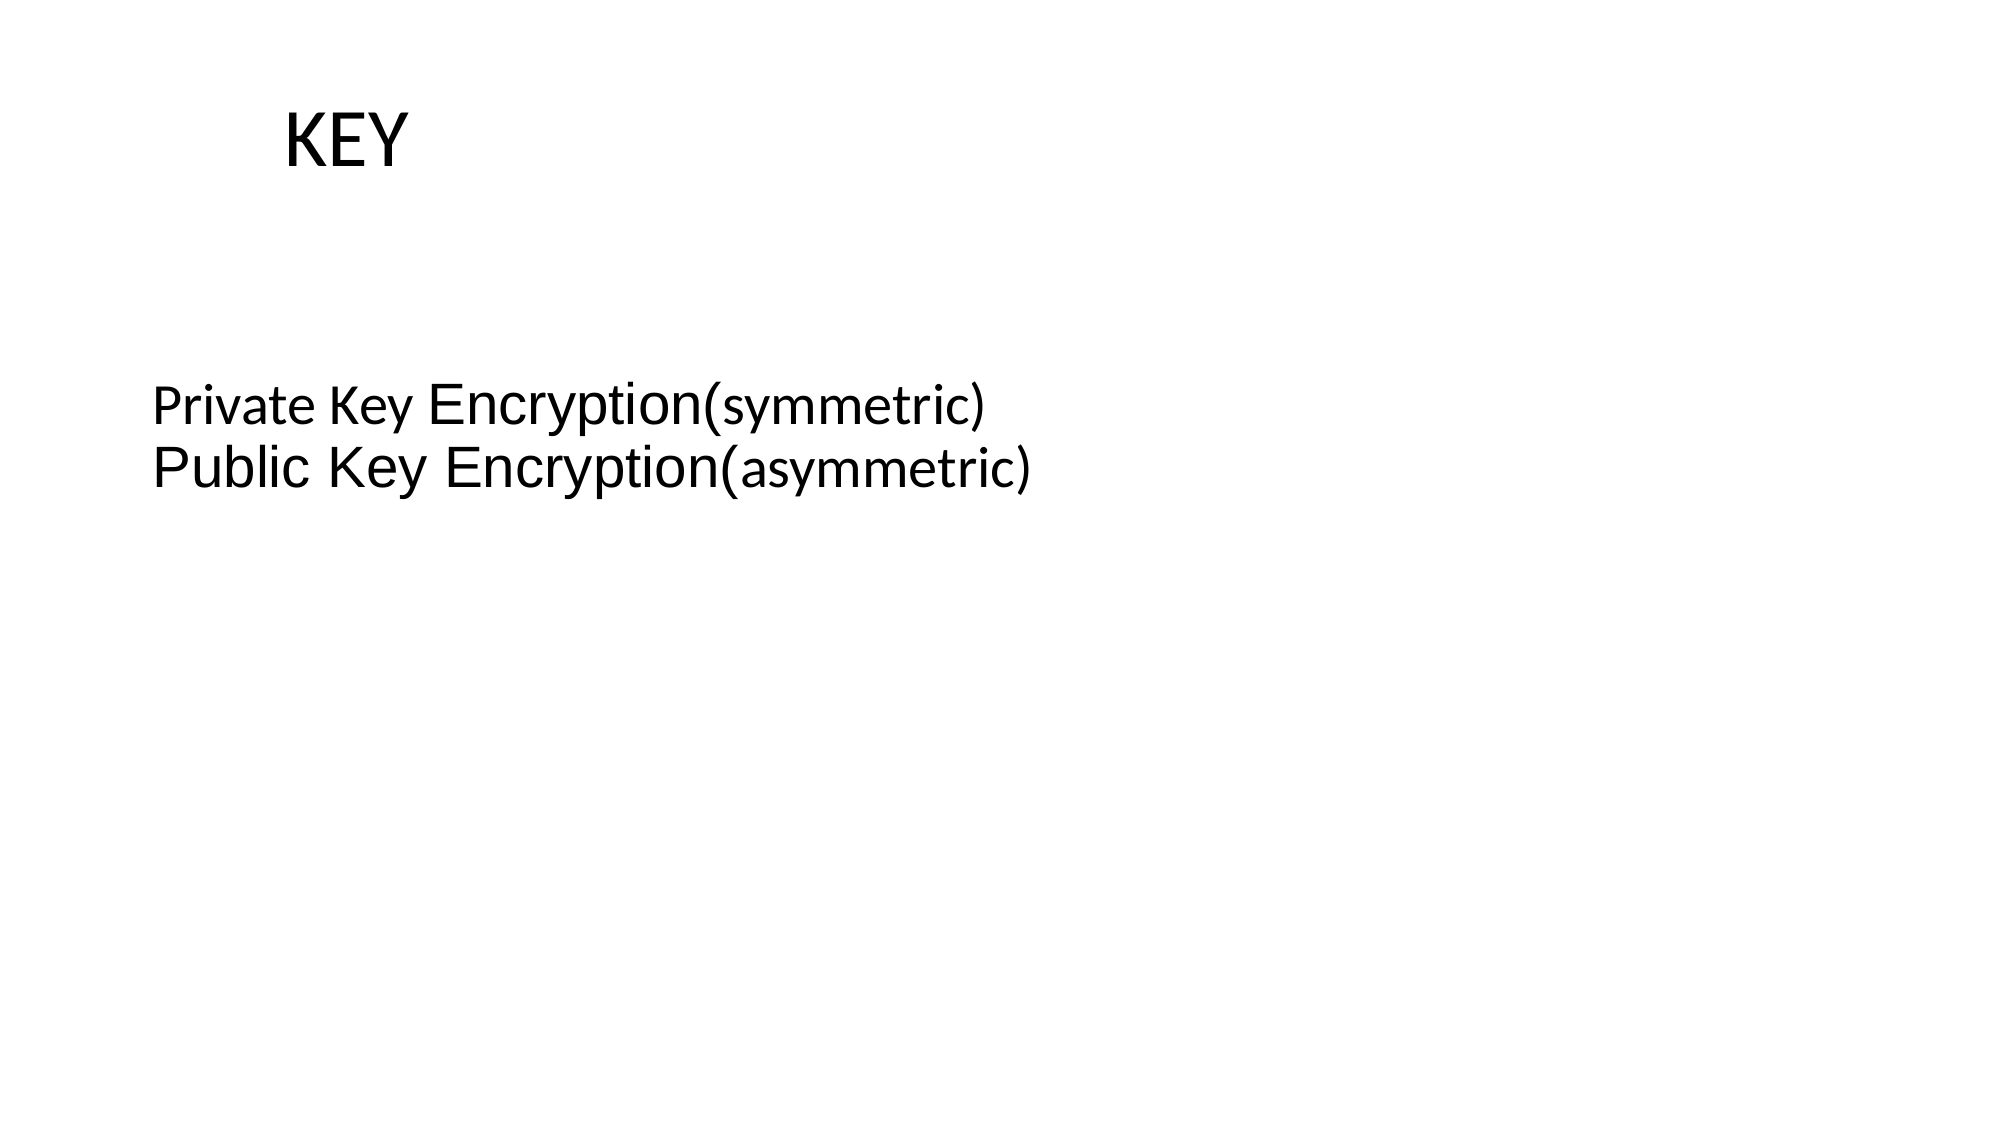

KEY
# Private Key Encryption(symmetric) Public Key Encryption(asymmetric)